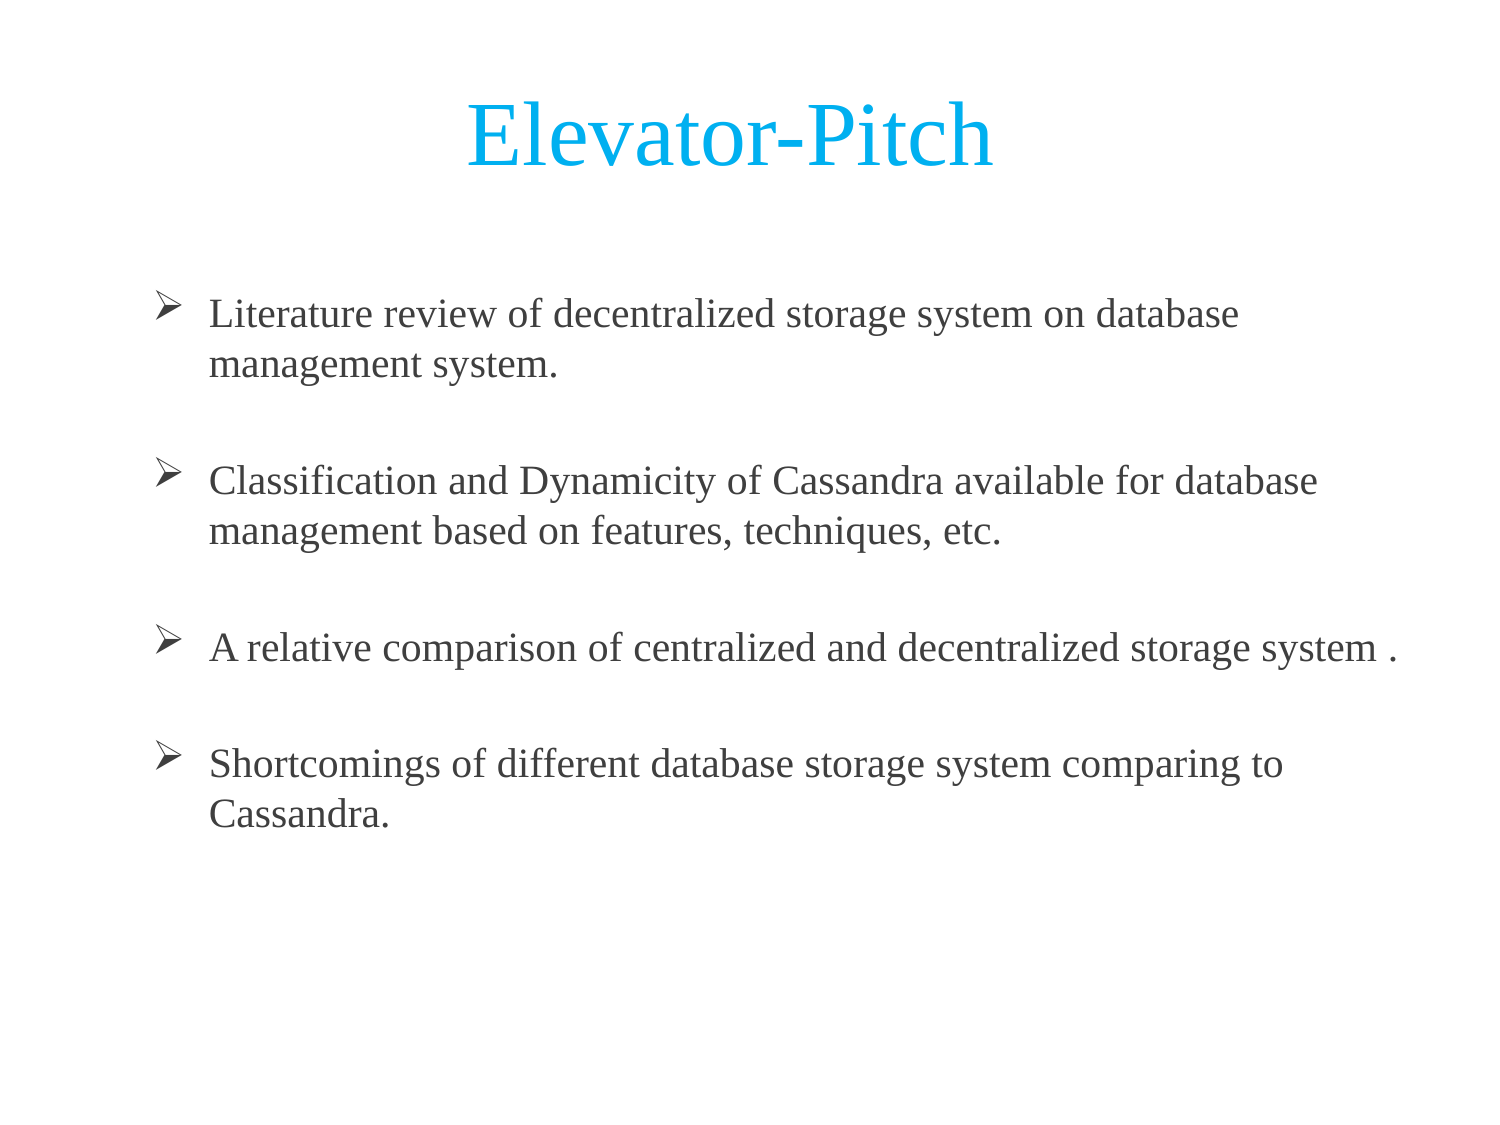

# Elevator-Pitch

Literature review of decentralized storage system on database management system.

Classification and Dynamicity of Cassandra available for database management based on features, techniques, etc.

A relative comparison of centralized and decentralized storage system .

Shortcomings of different database storage system comparing to Cassandra.